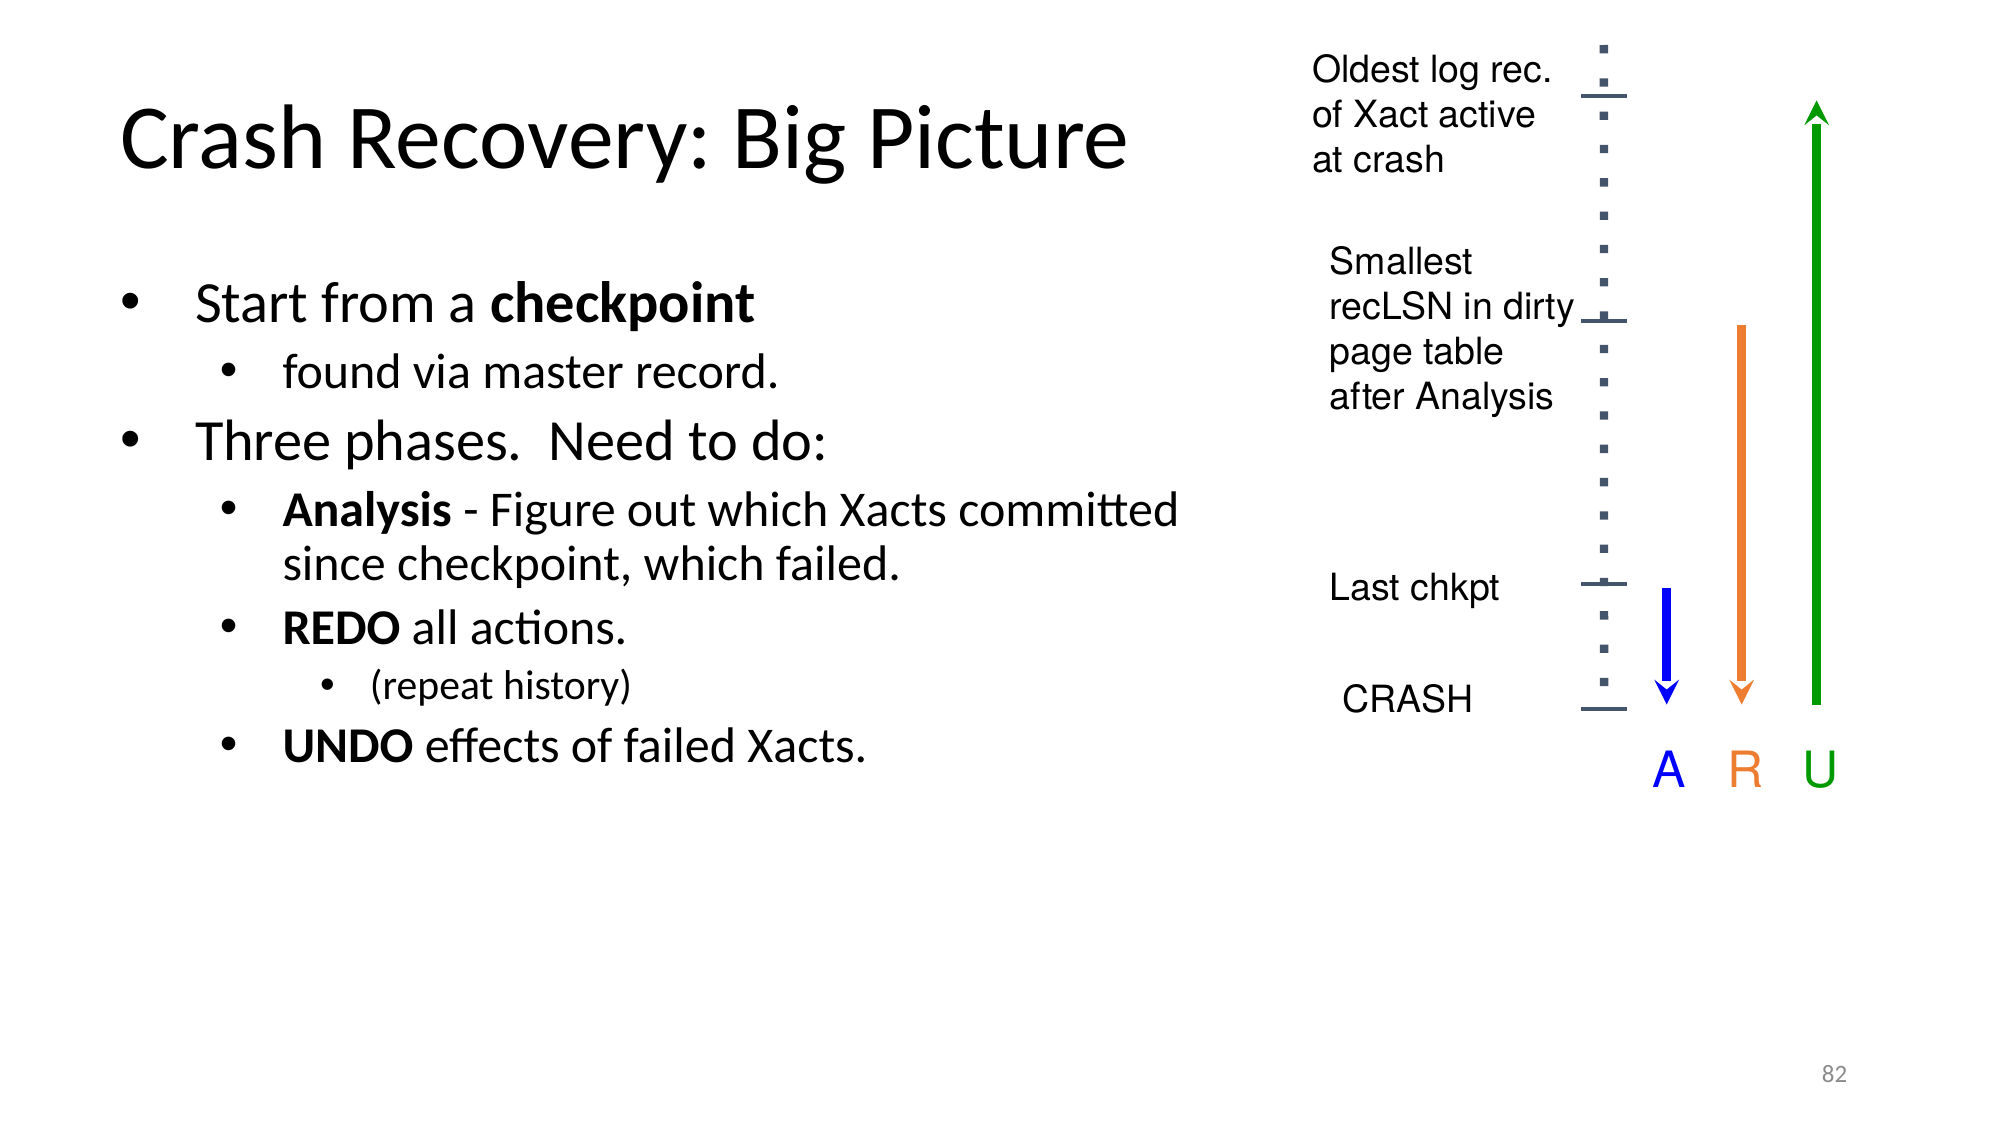

Oldest log rec. of Xact active at crash
Smallest recLSN in dirty page table after Analysis
Last chkpt
CRASH
A
R
U

# Crash Recovery: Big Picture
Start from a checkpoint
found via master record.
Three phases.  Need to do:
Analysis - Figure out which Xacts committed since checkpoint, which failed.
REDO all actions.
(repeat history)
UNDO effects of failed Xacts.
82